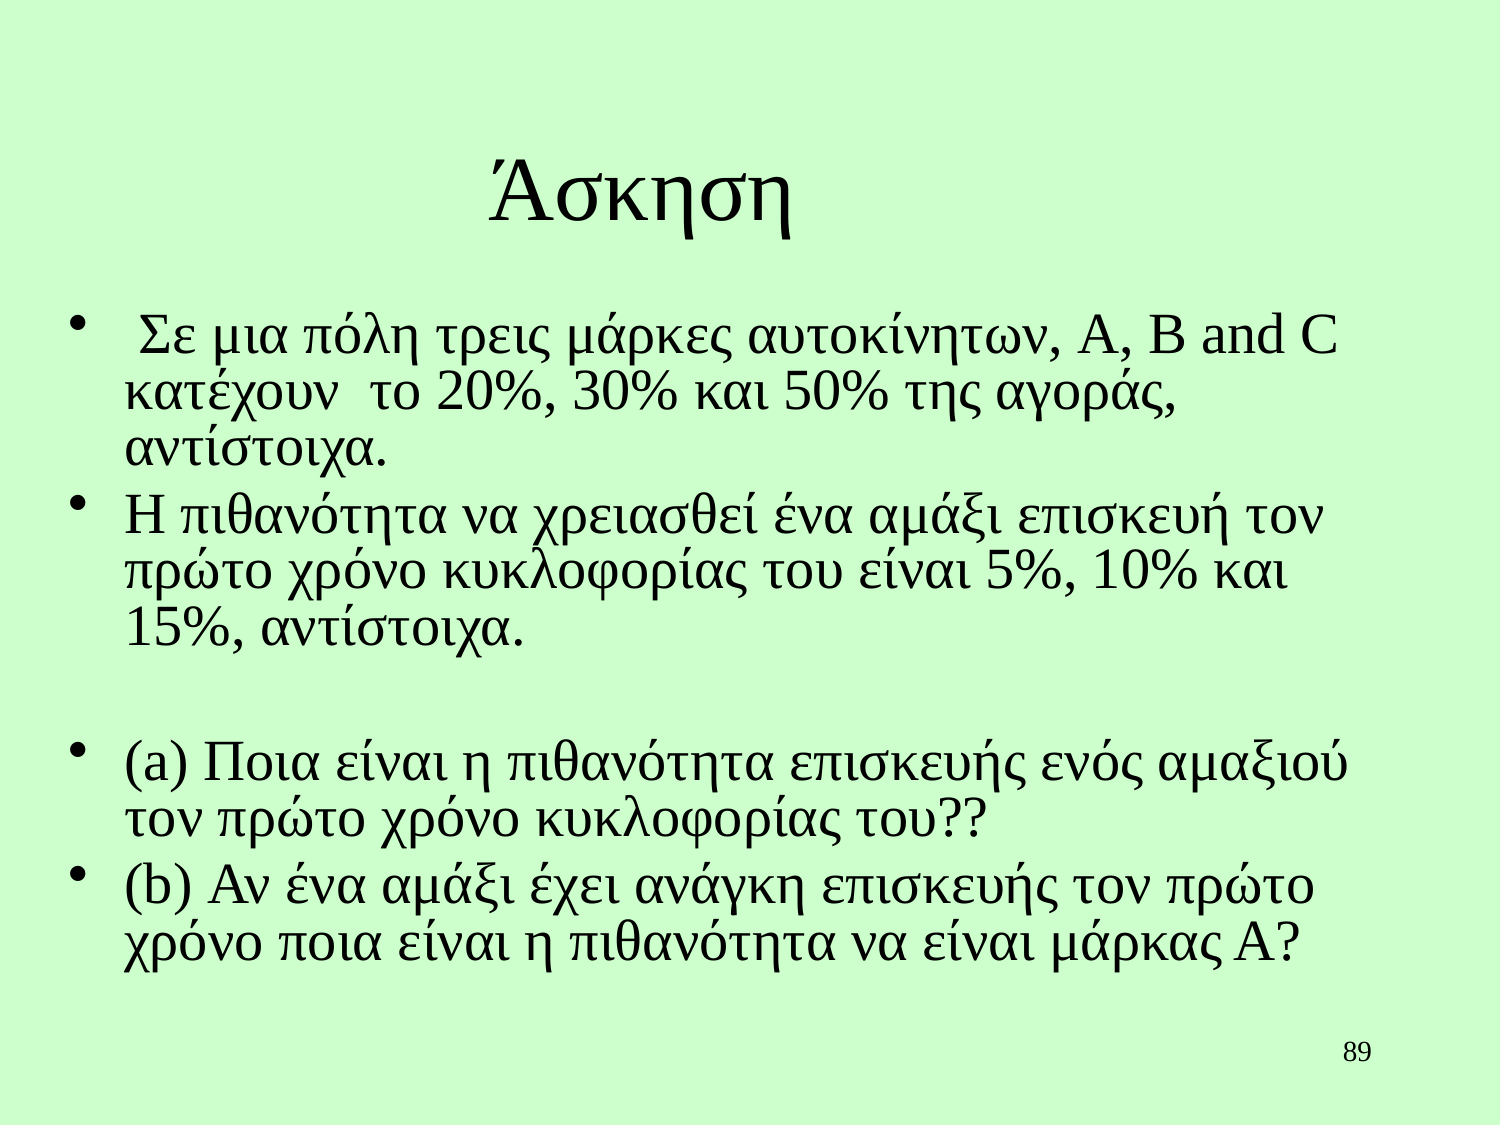

# Άσκηση
 Σε μια πόλη τρεις μάρκες αυτοκίνητων, A, B and C κατέχουν  το 20%, 30% και 50% της αγοράς, αντίστοιχα.
Η πιθανότητα να χρειασθεί ένα αμάξι επισκευή τον πρώτο χρόνο κυκλοφορίας του είναι 5%, 10% και 15%, αντίστοιχα.

(a) Ποια είναι η πιθανότητα επισκευής ενός αμαξιού τον πρώτο χρόνο κυκλοφορίας του??
(b) Αν ένα αμάξι έχει ανάγκη επισκευής τον πρώτο χρόνο ποια είναι η πιθανότητα να είναι μάρκας Α?

89